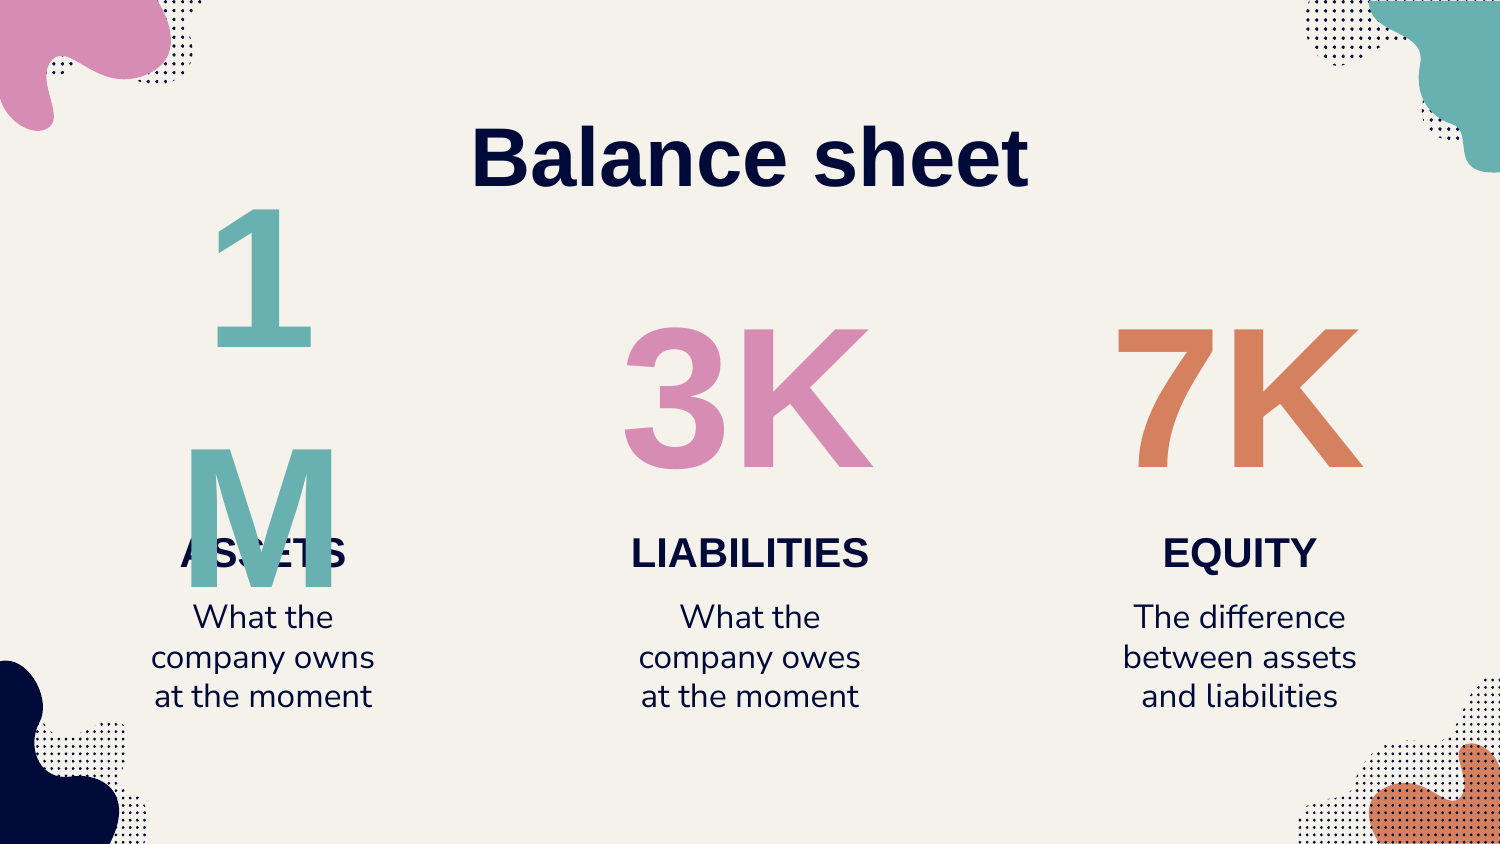

# Balance sheet
1M
3K
7K
ASSETS
LIABILITIES
EQUITY
What the company owns at the moment
What the company owes at the moment
The difference between assets and liabilities